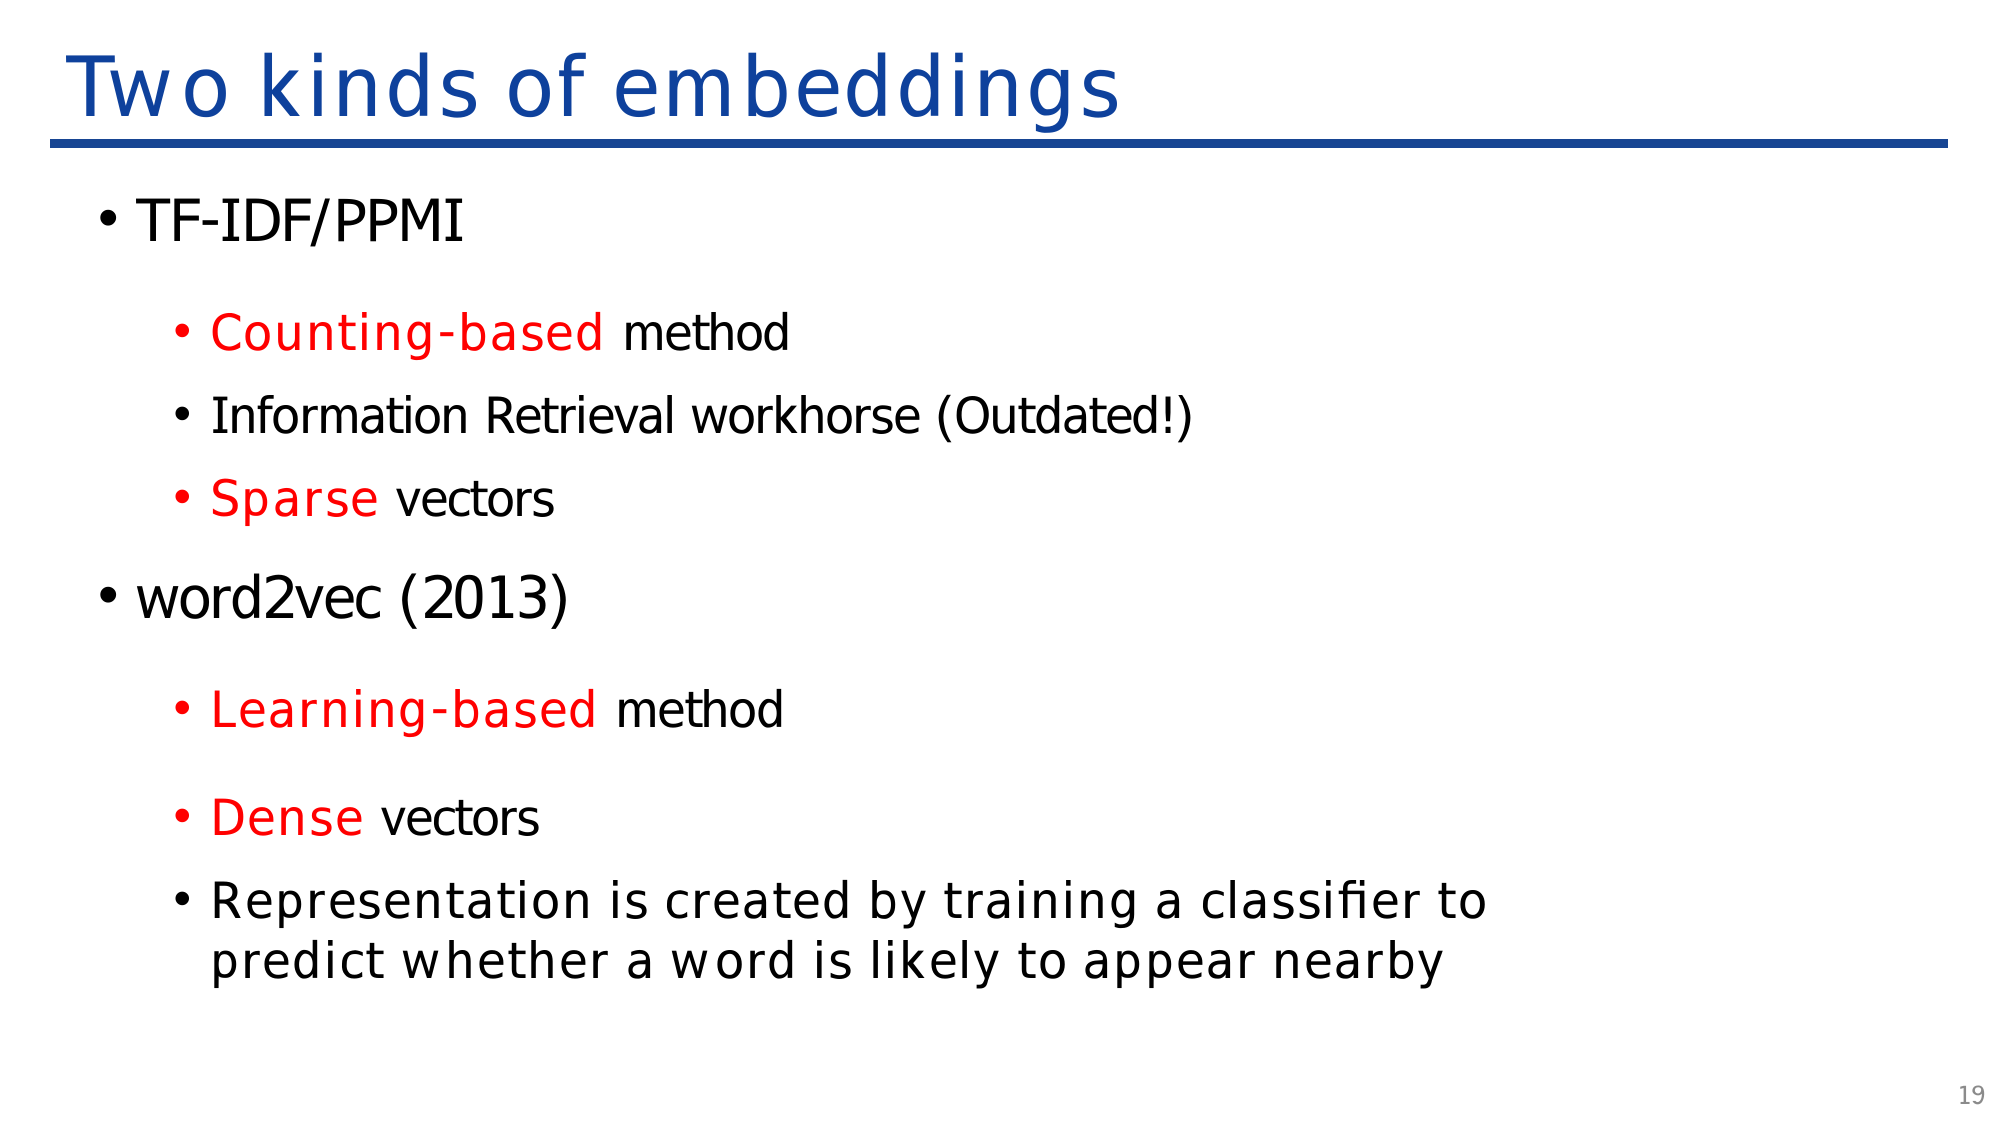

# Two kinds of embeddings
TF-IDF/PPMI
Counting-based method
Information Retrieval workhorse (Outdated!)
Sparse vectors
word2vec (2013)
Learning-based method
Dense vectors
Representation is created by training a classifier to predict whether a word is likely to appear nearby
19